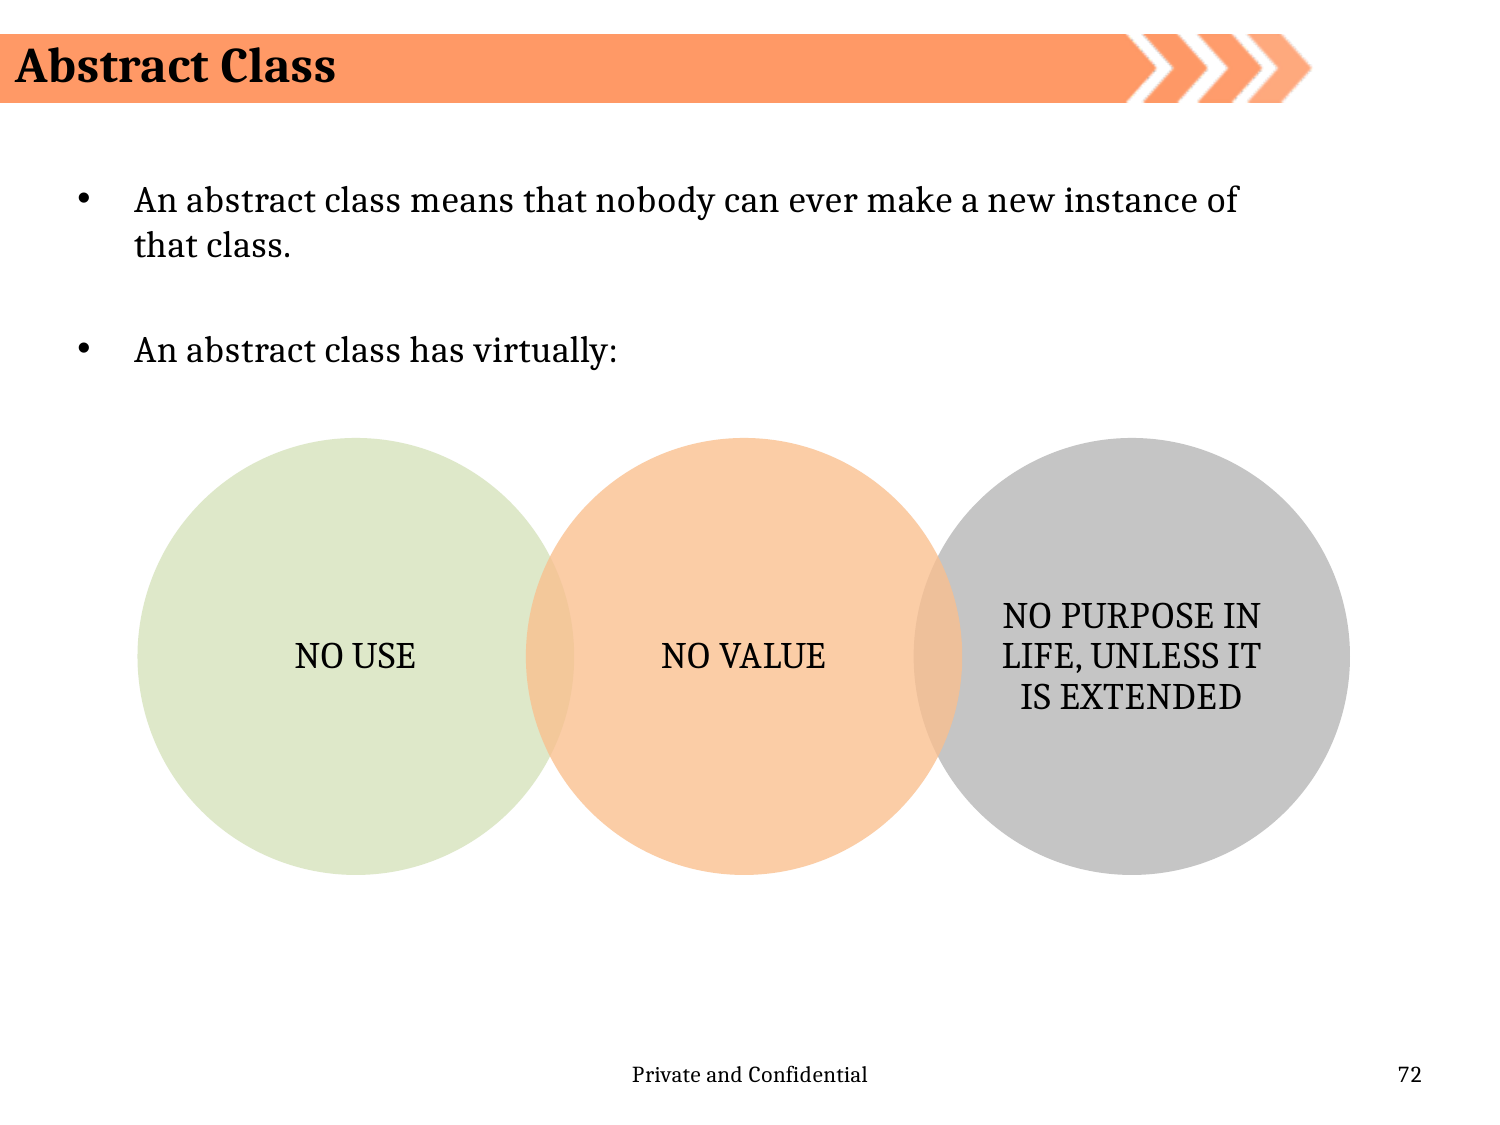

Abstract Class
An abstract class means that nobody can ever make a new instance of that class.

An abstract class has virtually:

NO USE

NO VALUE

NO PURPOSE IN LIFE, UNLESS IT IS EXTENDED